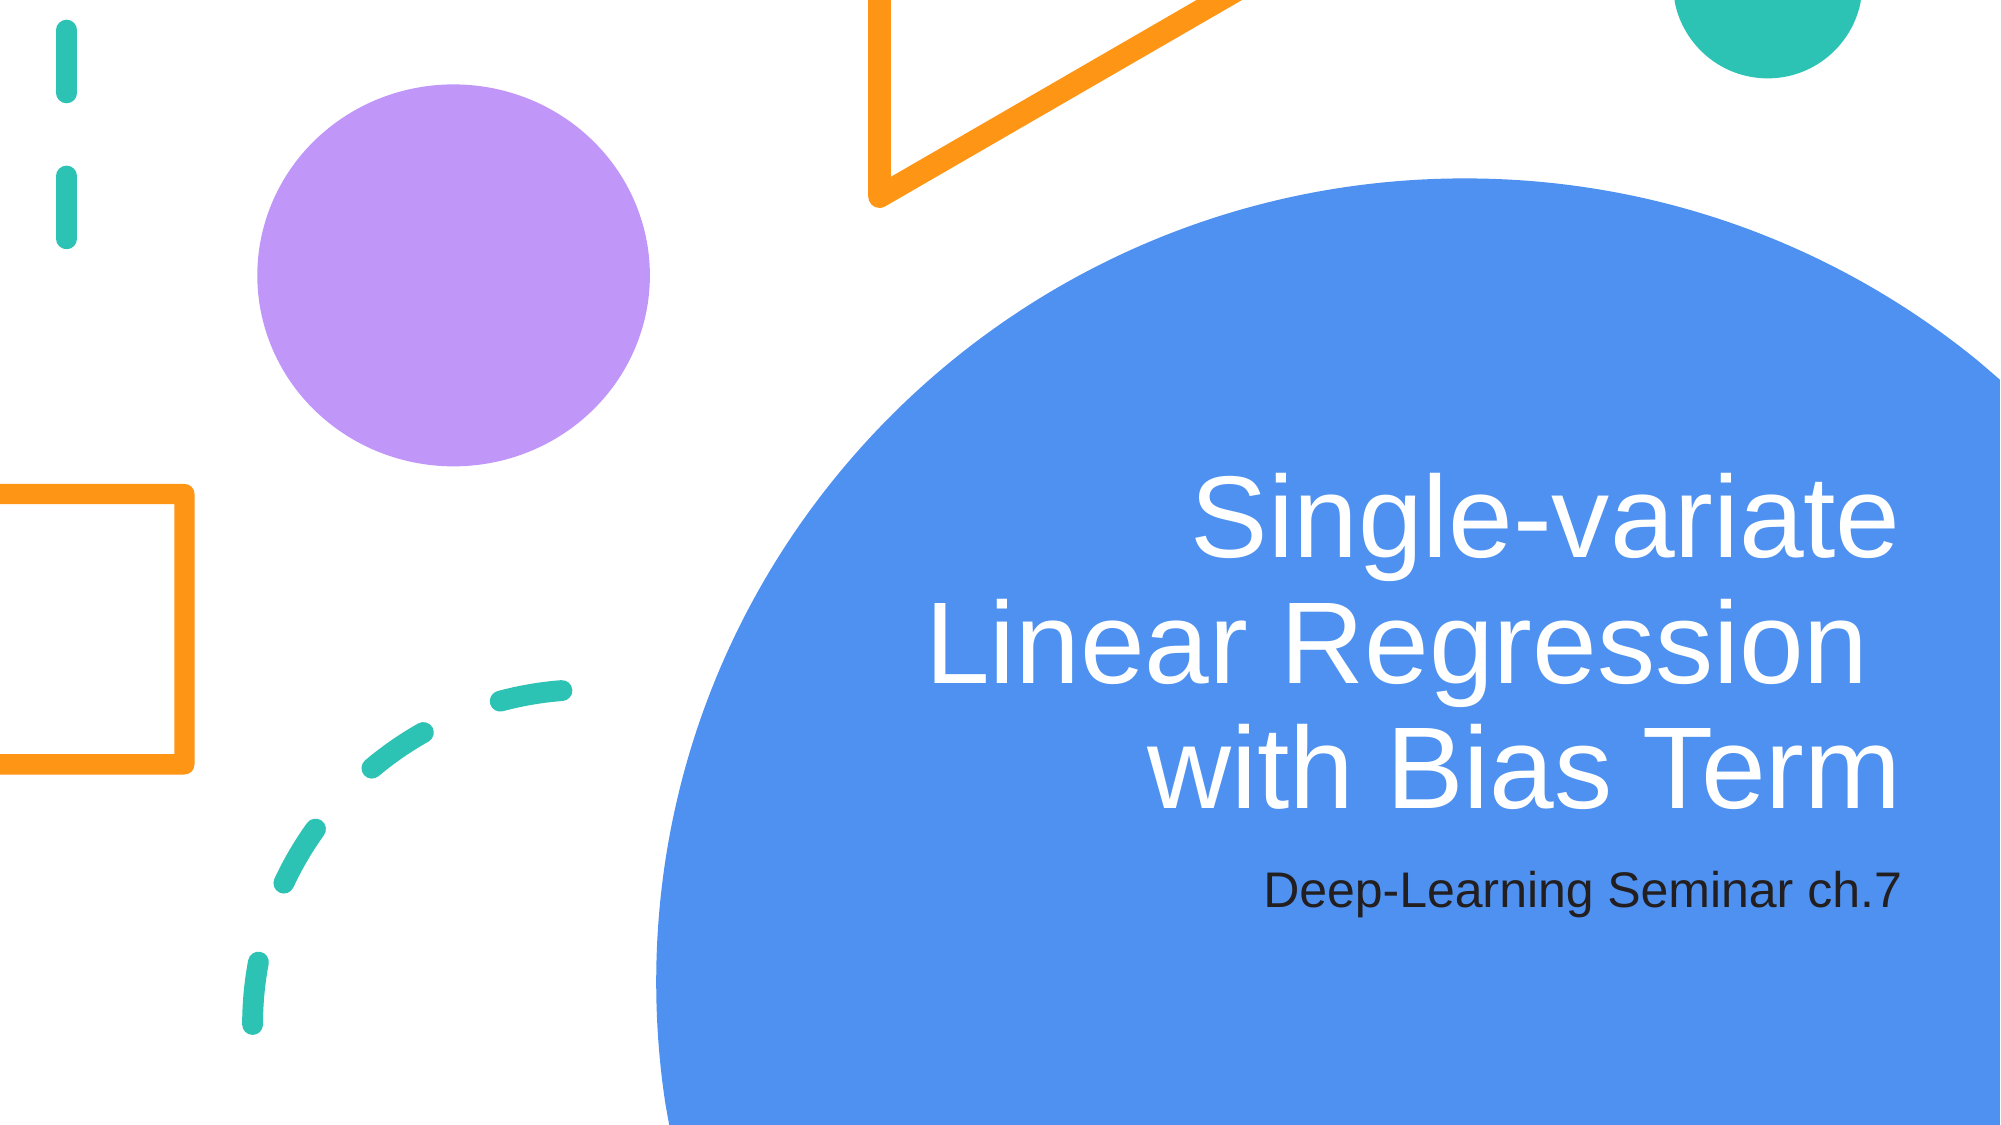

# Single-variate Linear Regression with Bias Term
Deep-Learning Seminar ch.7